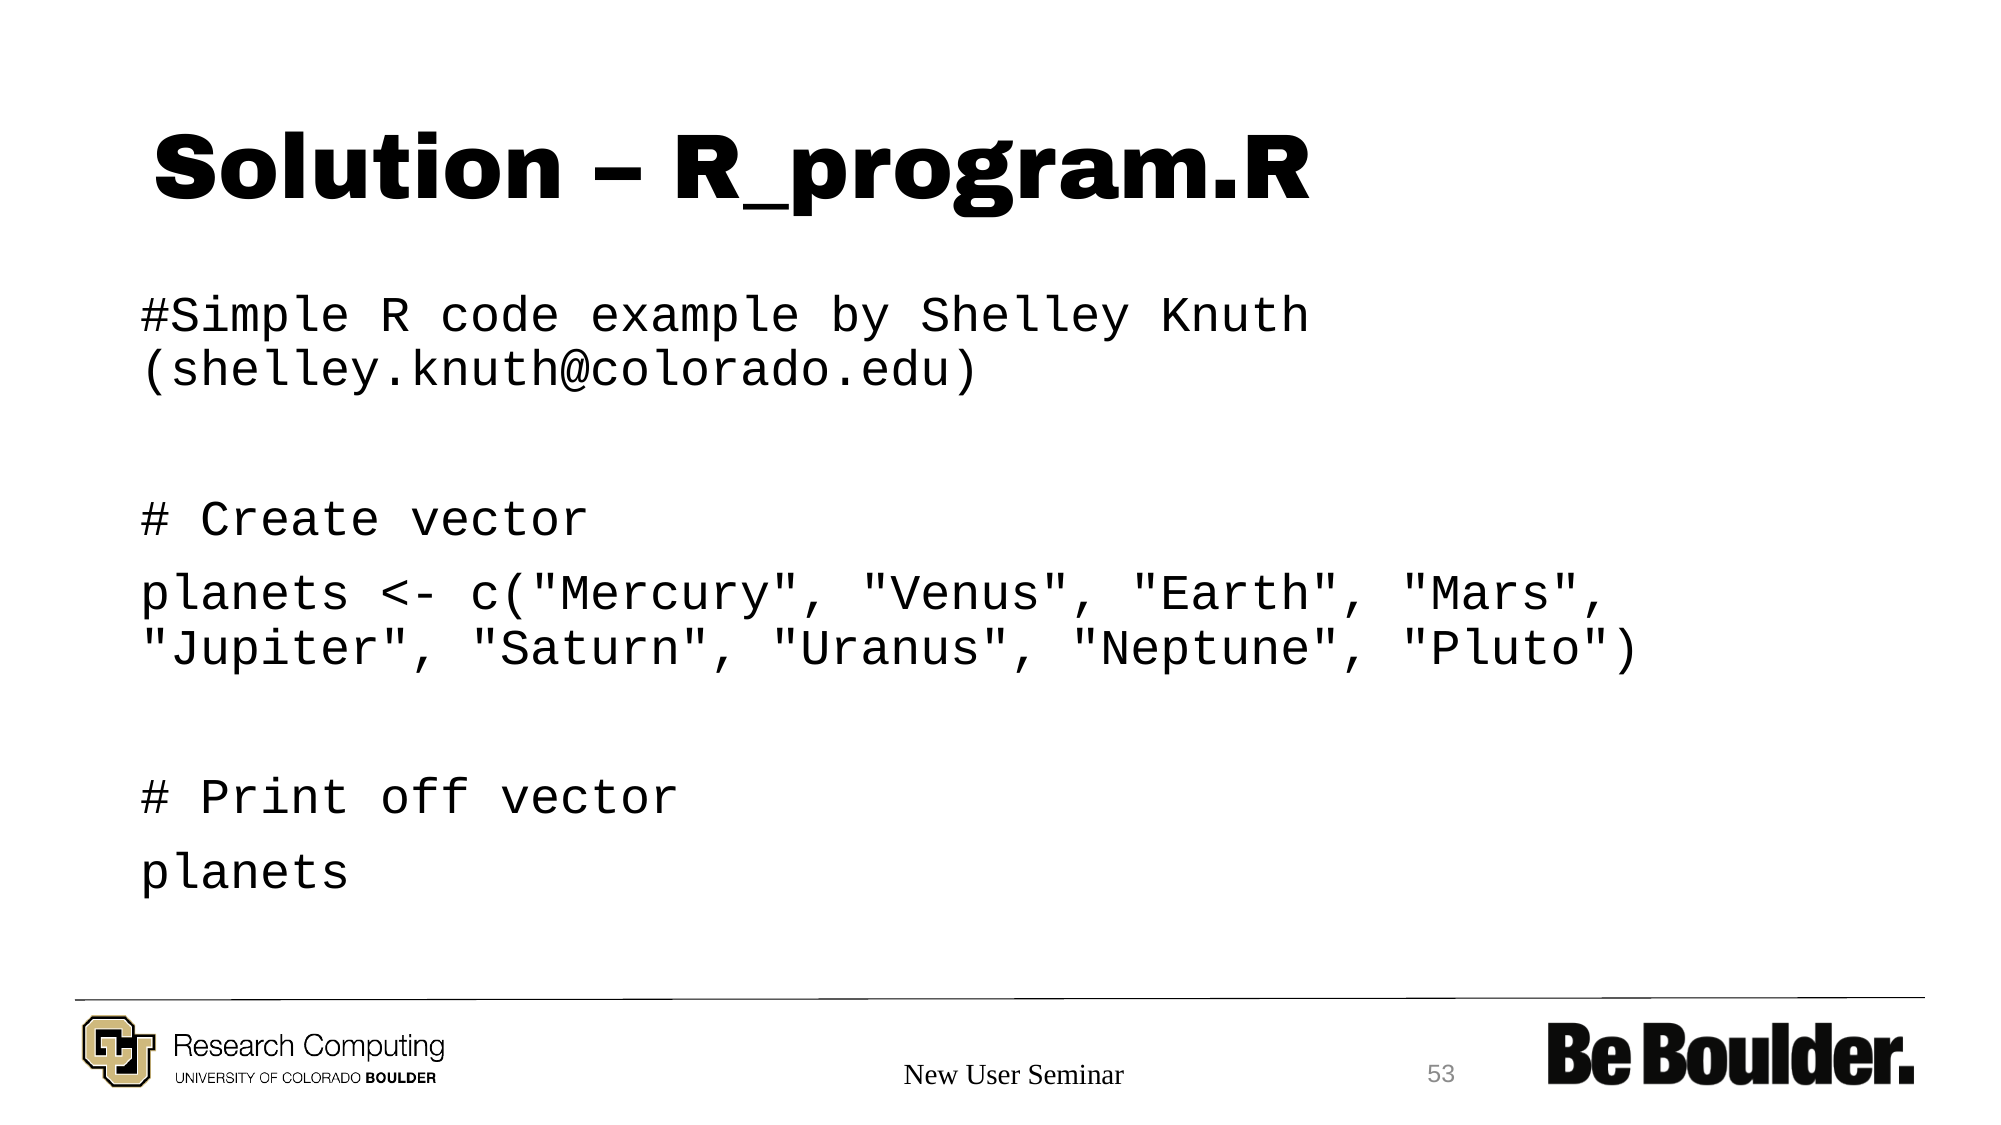

# Solution – R_program.R
#Simple R code example by Shelley Knuth (shelley.knuth@colorado.edu)

# Create vector
planets <- c("Mercury", "Venus", "Earth", "Mars", "Jupiter", "Saturn", "Uranus", "Neptune", "Pluto")

# Print off vector
planets
New User Seminar
53